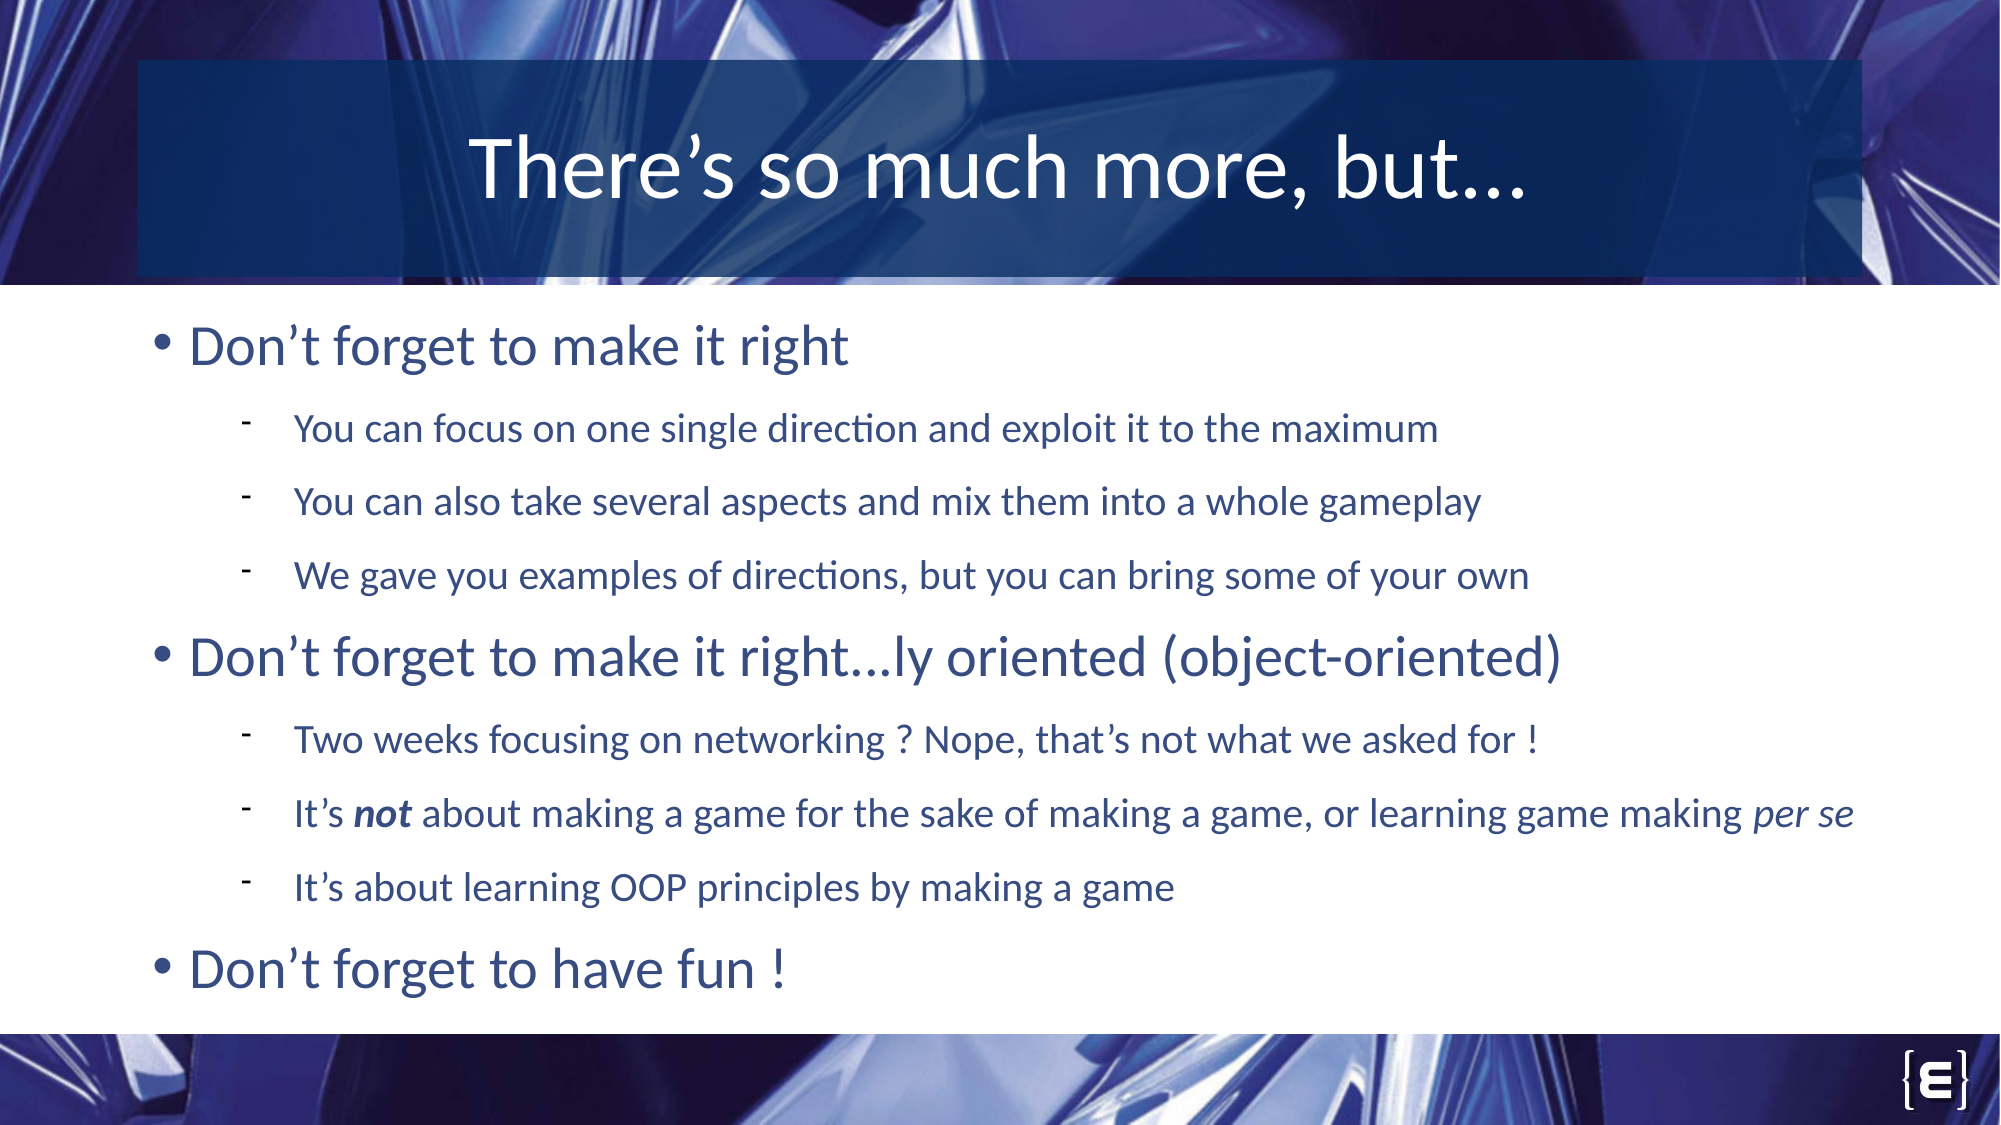

There’s so much more, but...
Don’t forget to make it right
You can focus on one single direction and exploit it to the maximum
You can also take several aspects and mix them into a whole gameplay
We gave you examples of directions, but you can bring some of your own
Don’t forget to make it right...ly oriented (object-oriented)
Two weeks focusing on networking ? Nope, that’s not what we asked for !
It’s not about making a game for the sake of making a game, or learning game making per se
It’s about learning OOP principles by making a game
Don’t forget to have fun !